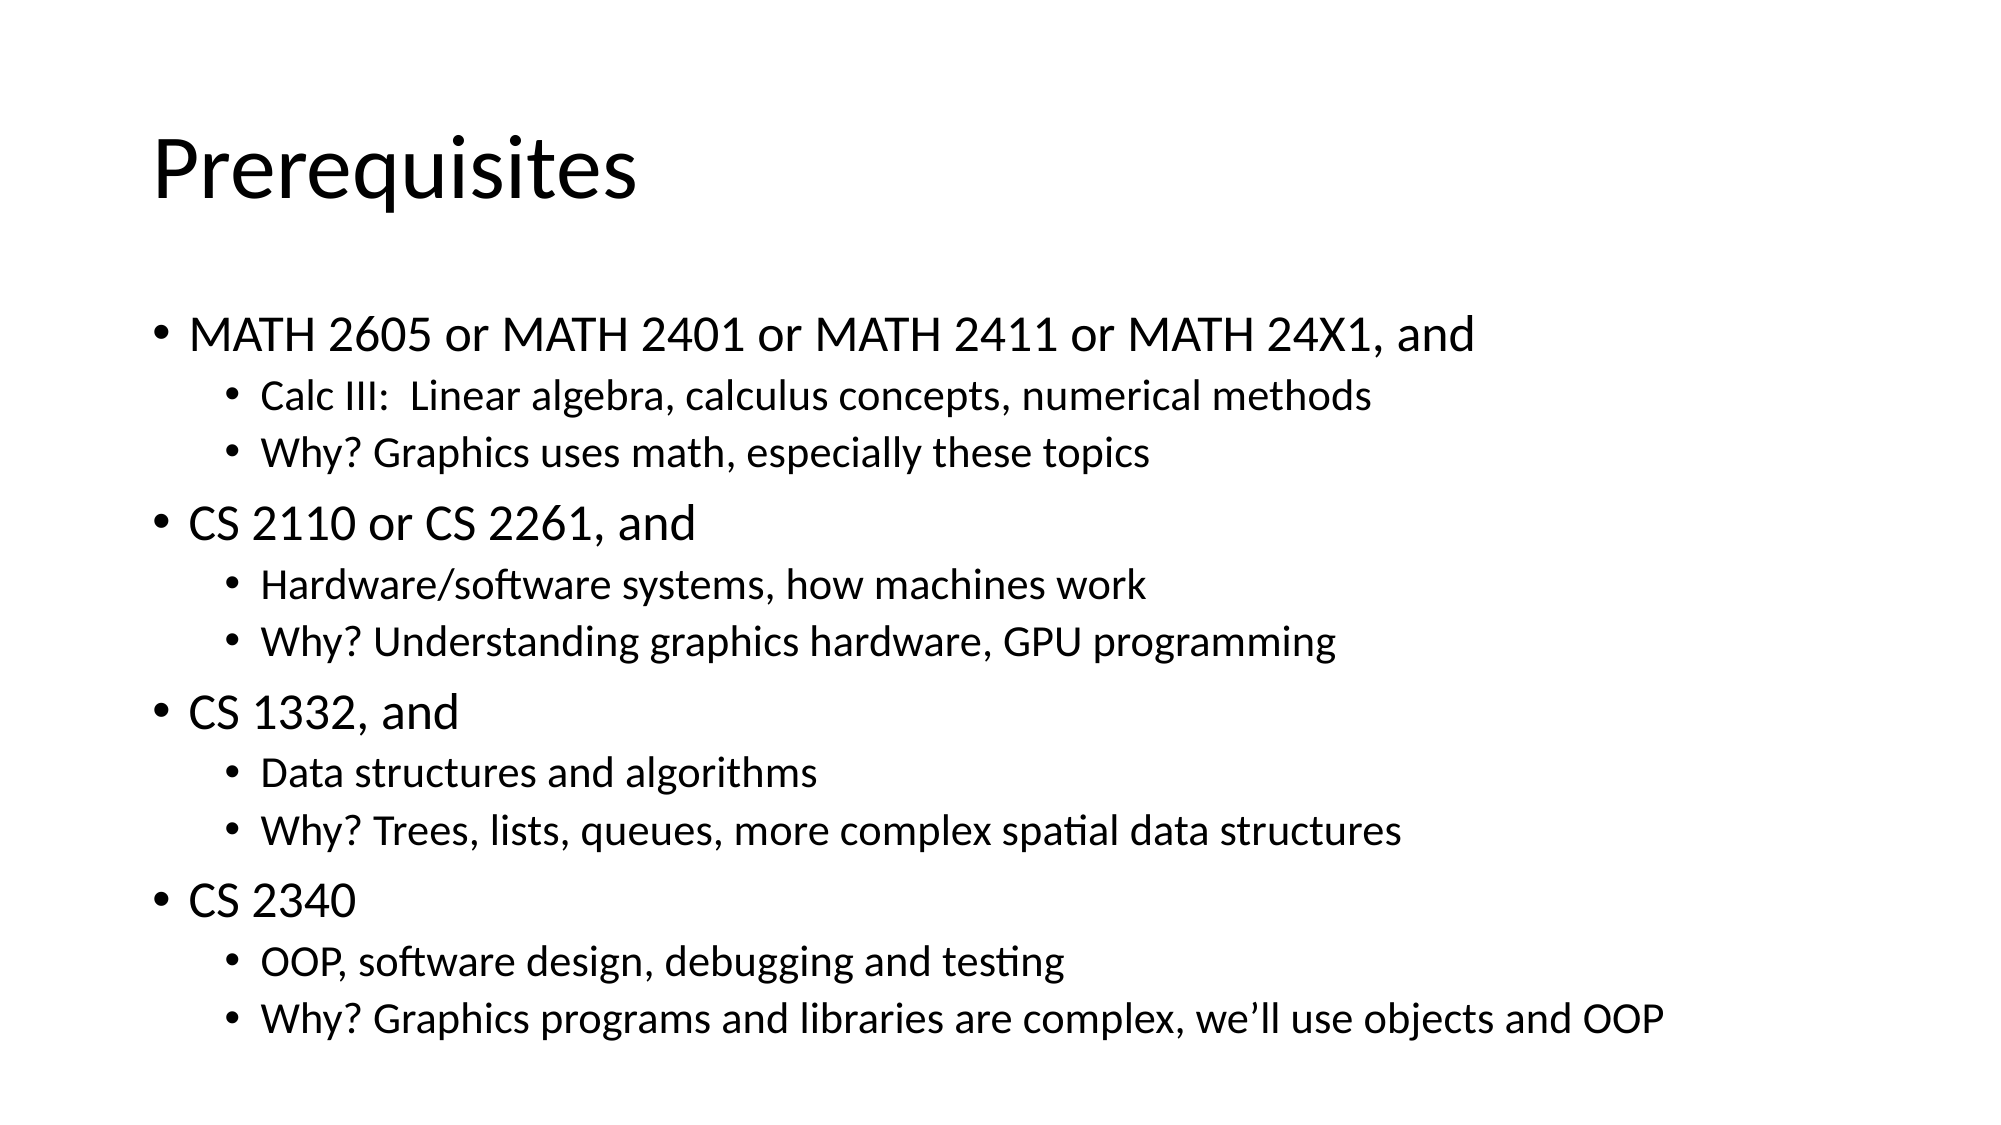

# Prerequisites
MATH 2605 or MATH 2401 or MATH 2411 or MATH 24X1, and
Calc III:  Linear algebra, calculus concepts, numerical methods
Why? Graphics uses math, especially these topics
CS 2110 or CS 2261, and
Hardware/software systems, how machines work
Why? Understanding graphics hardware, GPU programming
CS 1332, and
Data structures and algorithms
Why? Trees, lists, queues, more complex spatial data structures
CS 2340
OOP, software design, debugging and testing
Why? Graphics programs and libraries are complex, we’ll use objects and OOP